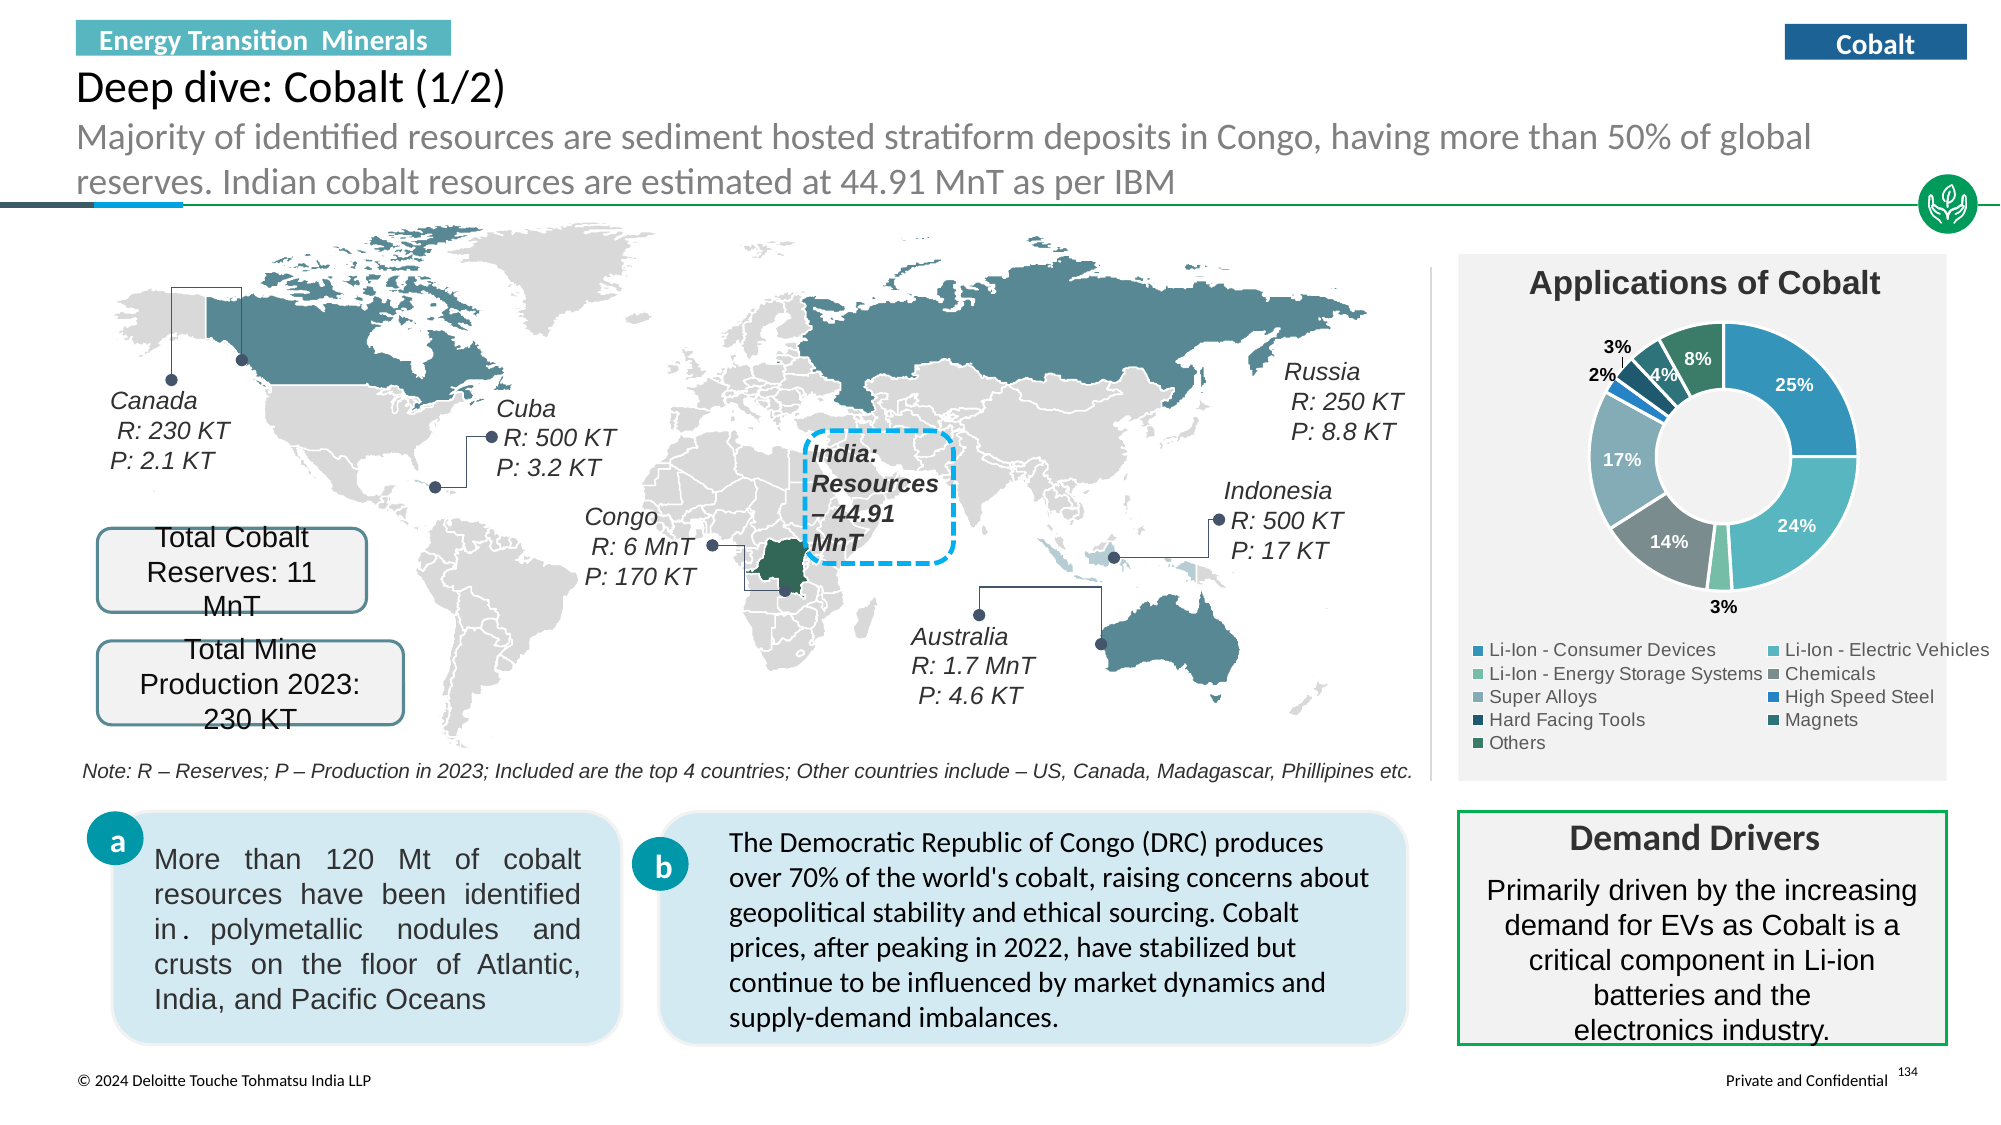

Energy Transition  Minerals
Cobalt
# Deep dive: Cobalt (1/2)
Majority of identified resources are sediment hosted stratiform deposits in Congo, having more than 50% of global reserves. Indian cobalt resources are estimated at 44.91 MnT as per IBM

Indonesia
 R: 500 KT
 P: 17 KT

Applications of Cobalt

### Chart

| Category |  |
|---|---|
| Li-Ion - Consumer Devices | 0.25 |
| Li-Ion - Electric Vehicles | 0.24 |
| Li-Ion - Energy Storage Systems | 0.03 |
| Chemicals | 0.14 |
| Super Alloys | 0.17 |
| High Speed Steel | 0.02 |
| Hard Facing Tools | 0.03 |
| Magnets | 0.04 |
| Others | 0.08 |
Russia
 R: 250 KT
 P: 8.8 KT
Canada
 R: 230 KT
P: 2.1 KT
Cuba
 R: 500 KT
P: 3.2 KT
India: Resources – 44.91 MnT
Congo
 R: 6 MnT
P: 170 KT
Total Cobalt Reserves: 11 MnT
Australia
R: 1.7 MnT
 P: 4.6 KT
Total Mine Production 2023: 230 KT
Note: R – Reserves; P – Production in 2023; Included are the top 4 countries; Other countries include – US, Canada, Madagascar, Phillipines etc.
.

a
The Democratic Republic of Congo (DRC) produces over 70% of the world's cobalt, raising concerns about geopolitical stability and ethical sourcing. Cobalt prices, after peaking in 2022, have stabilized but continue to be influenced by market dynamics and supply-demand imbalances.
Demand Drivers
More than 120 Mt of cobalt resources have been identified in polymetallic nodules and crusts on the floor of Atlantic, India, and Pacific Oceans
b
Primarily driven by the increasing demand for EVs as Cobalt is a critical component in Li-ion batteries and the electronics industry.